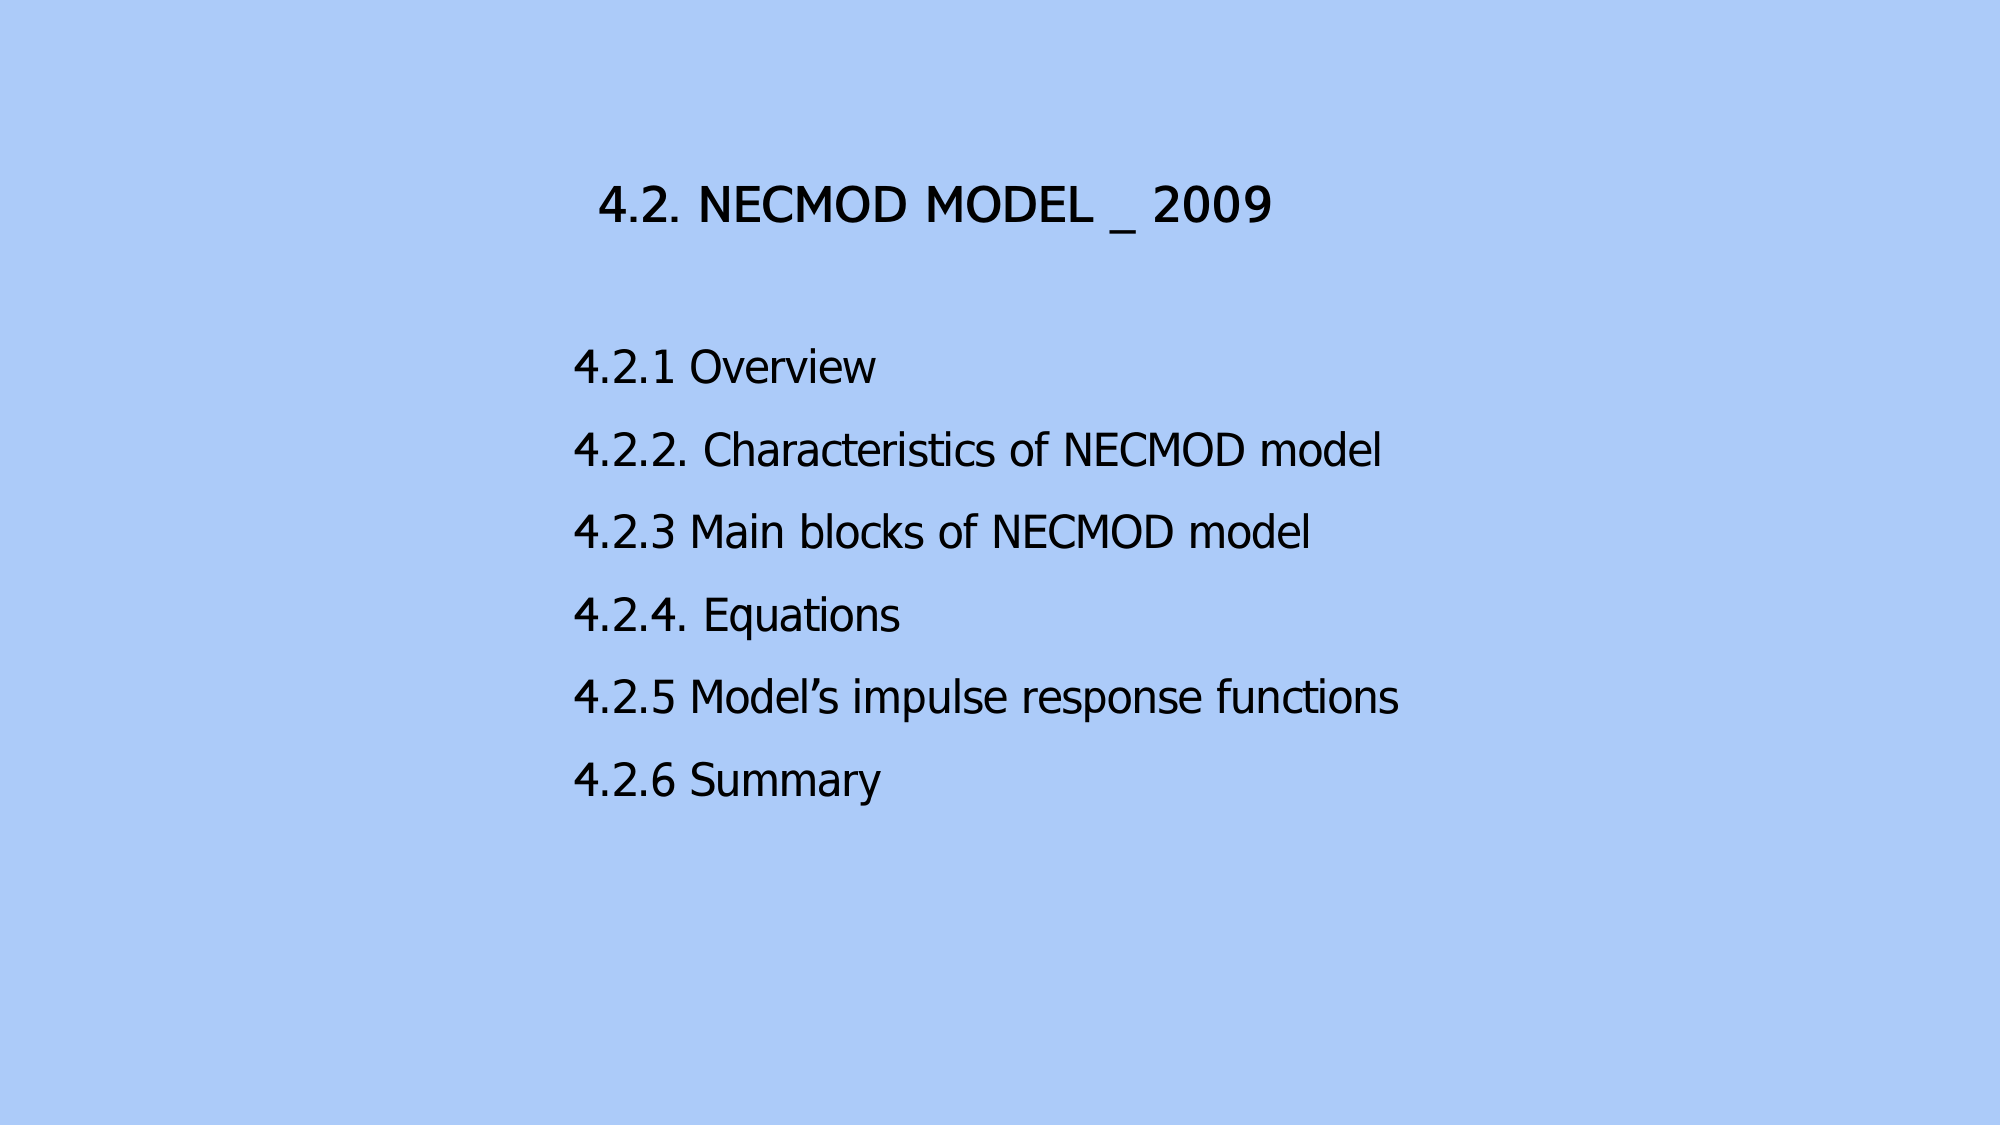

4.2. NECMOD MODEL _ 2009
4.2.1 Overview
4.2.2. Characteristics of NECMOD model
4.2.3 Main blocks of NECMOD model
4.2.4. Equations
4.2.5 Model’s impulse response functions
4.2.6 Summary